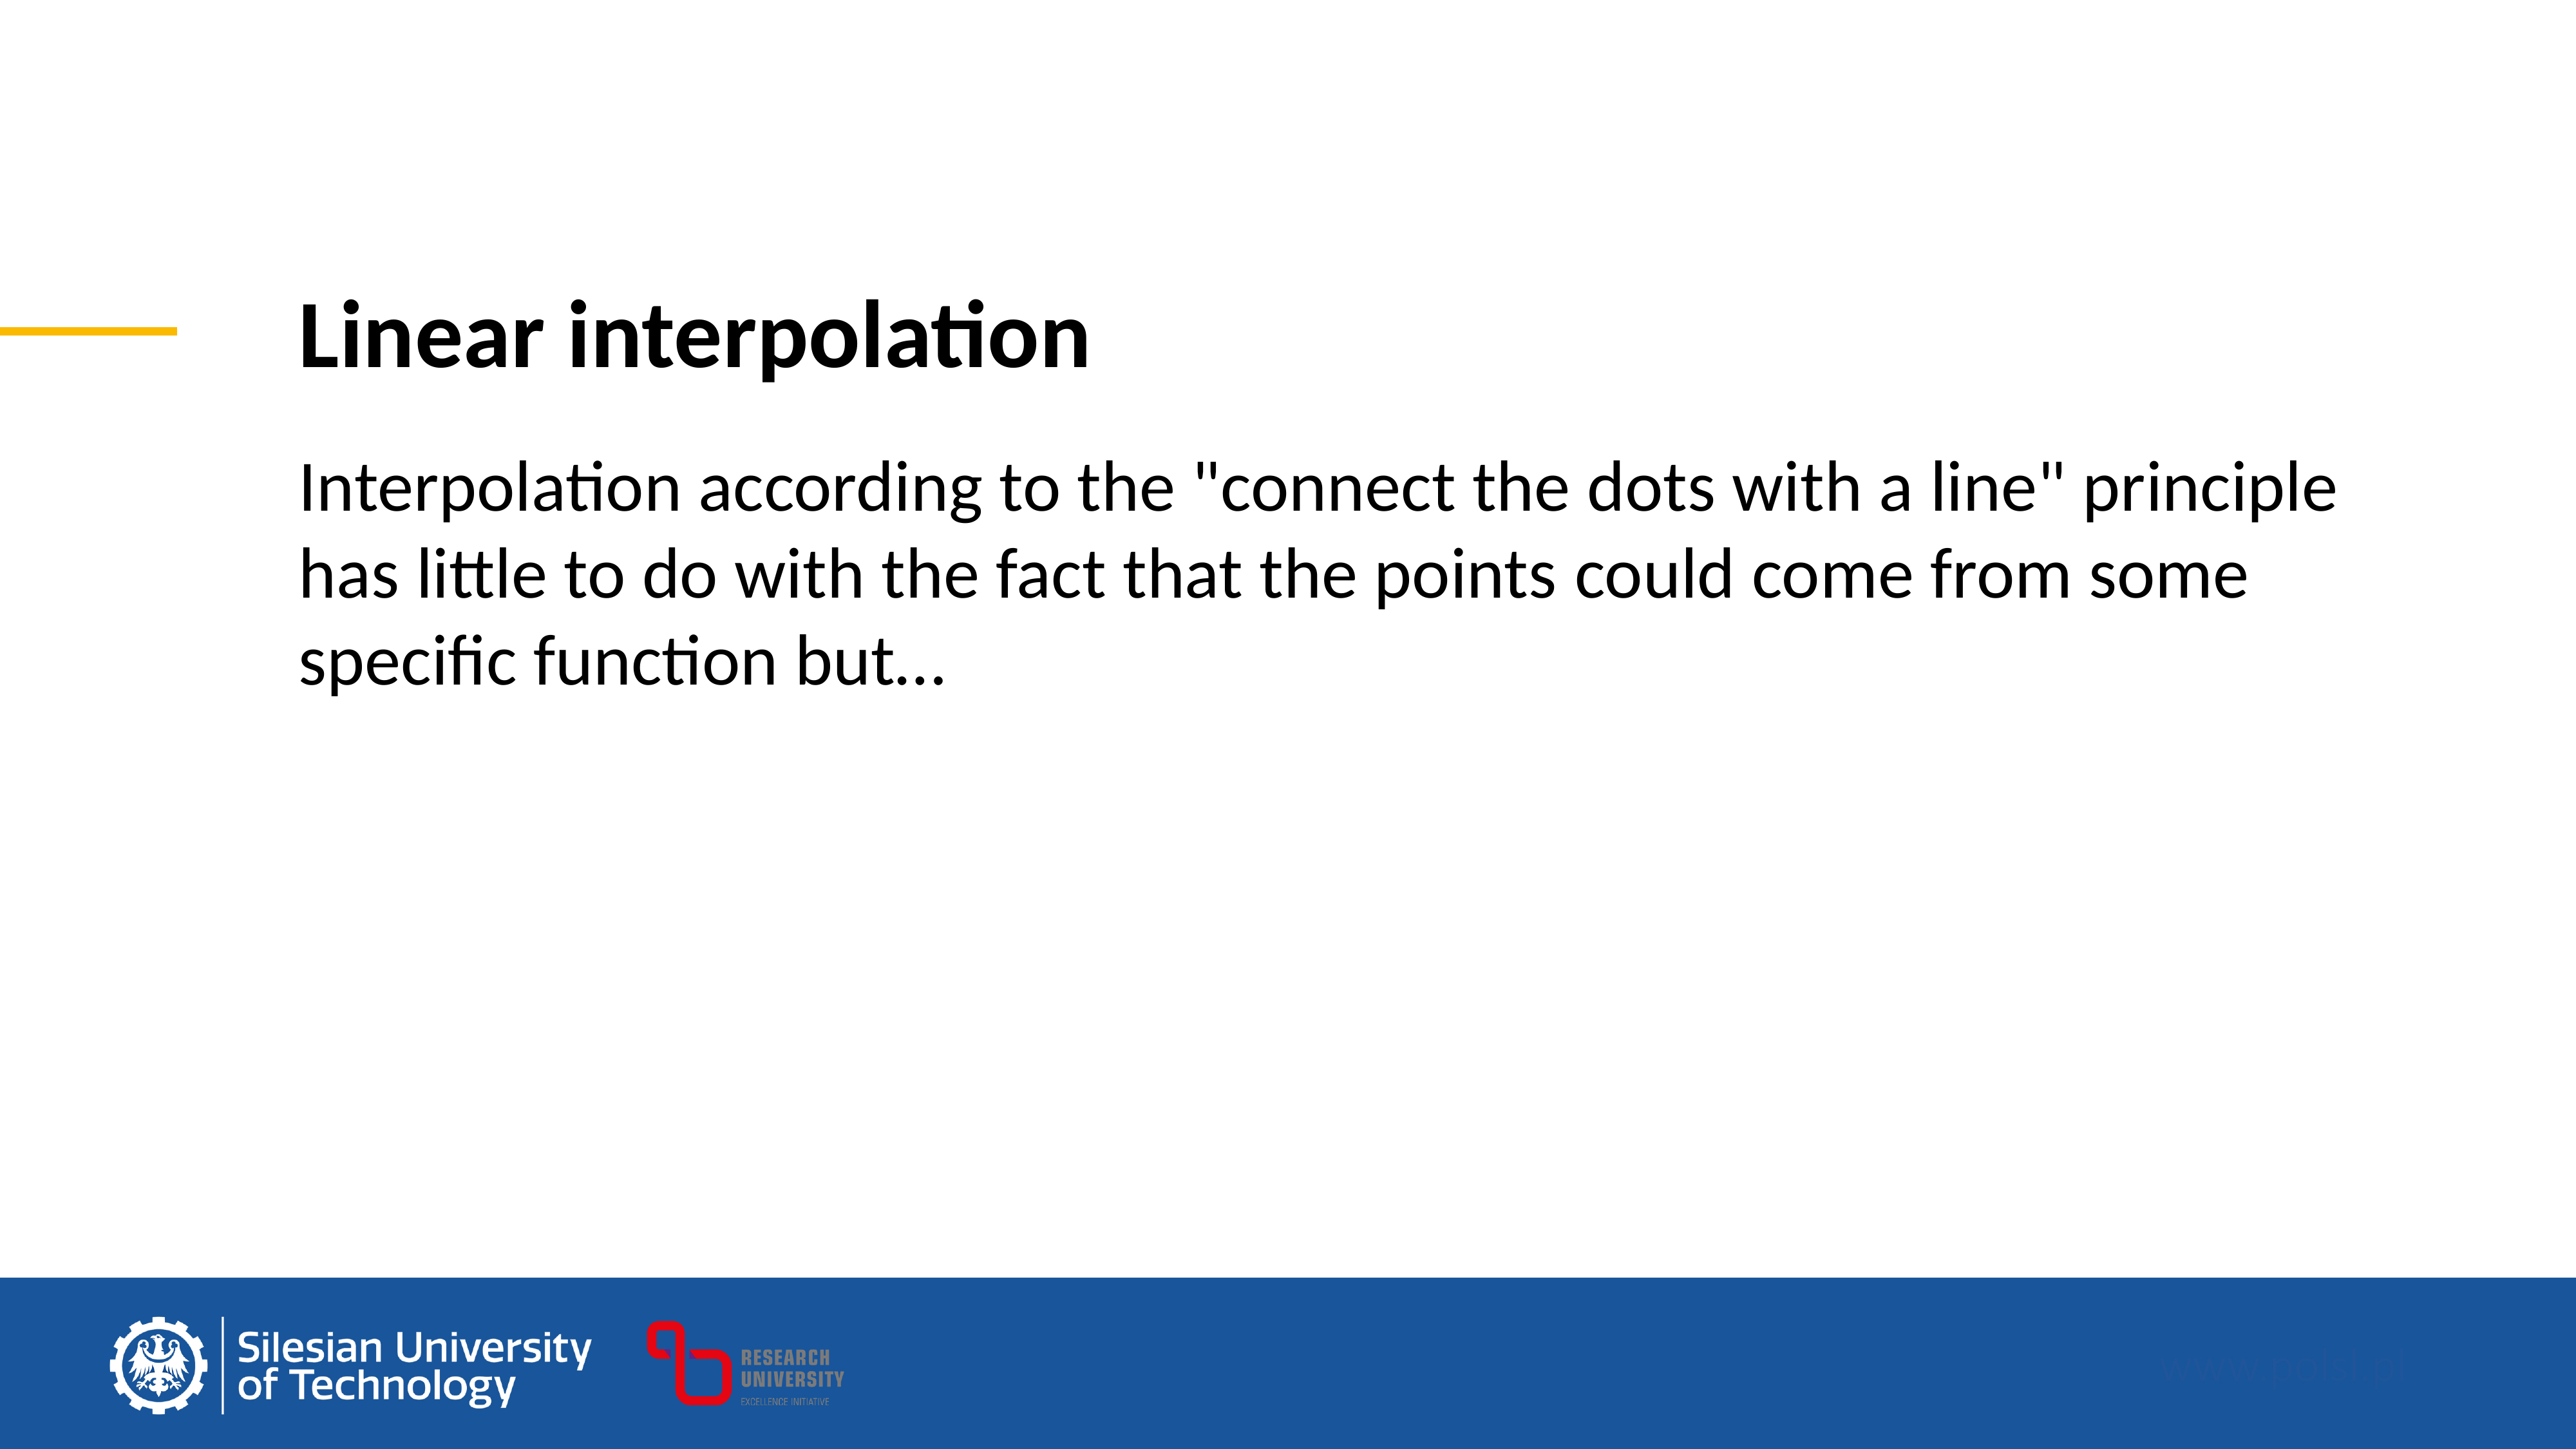

Linear interpolation
Interpolation according to the "connect the dots with a line" principle has little to do with the fact that the points could come from some specific function but…